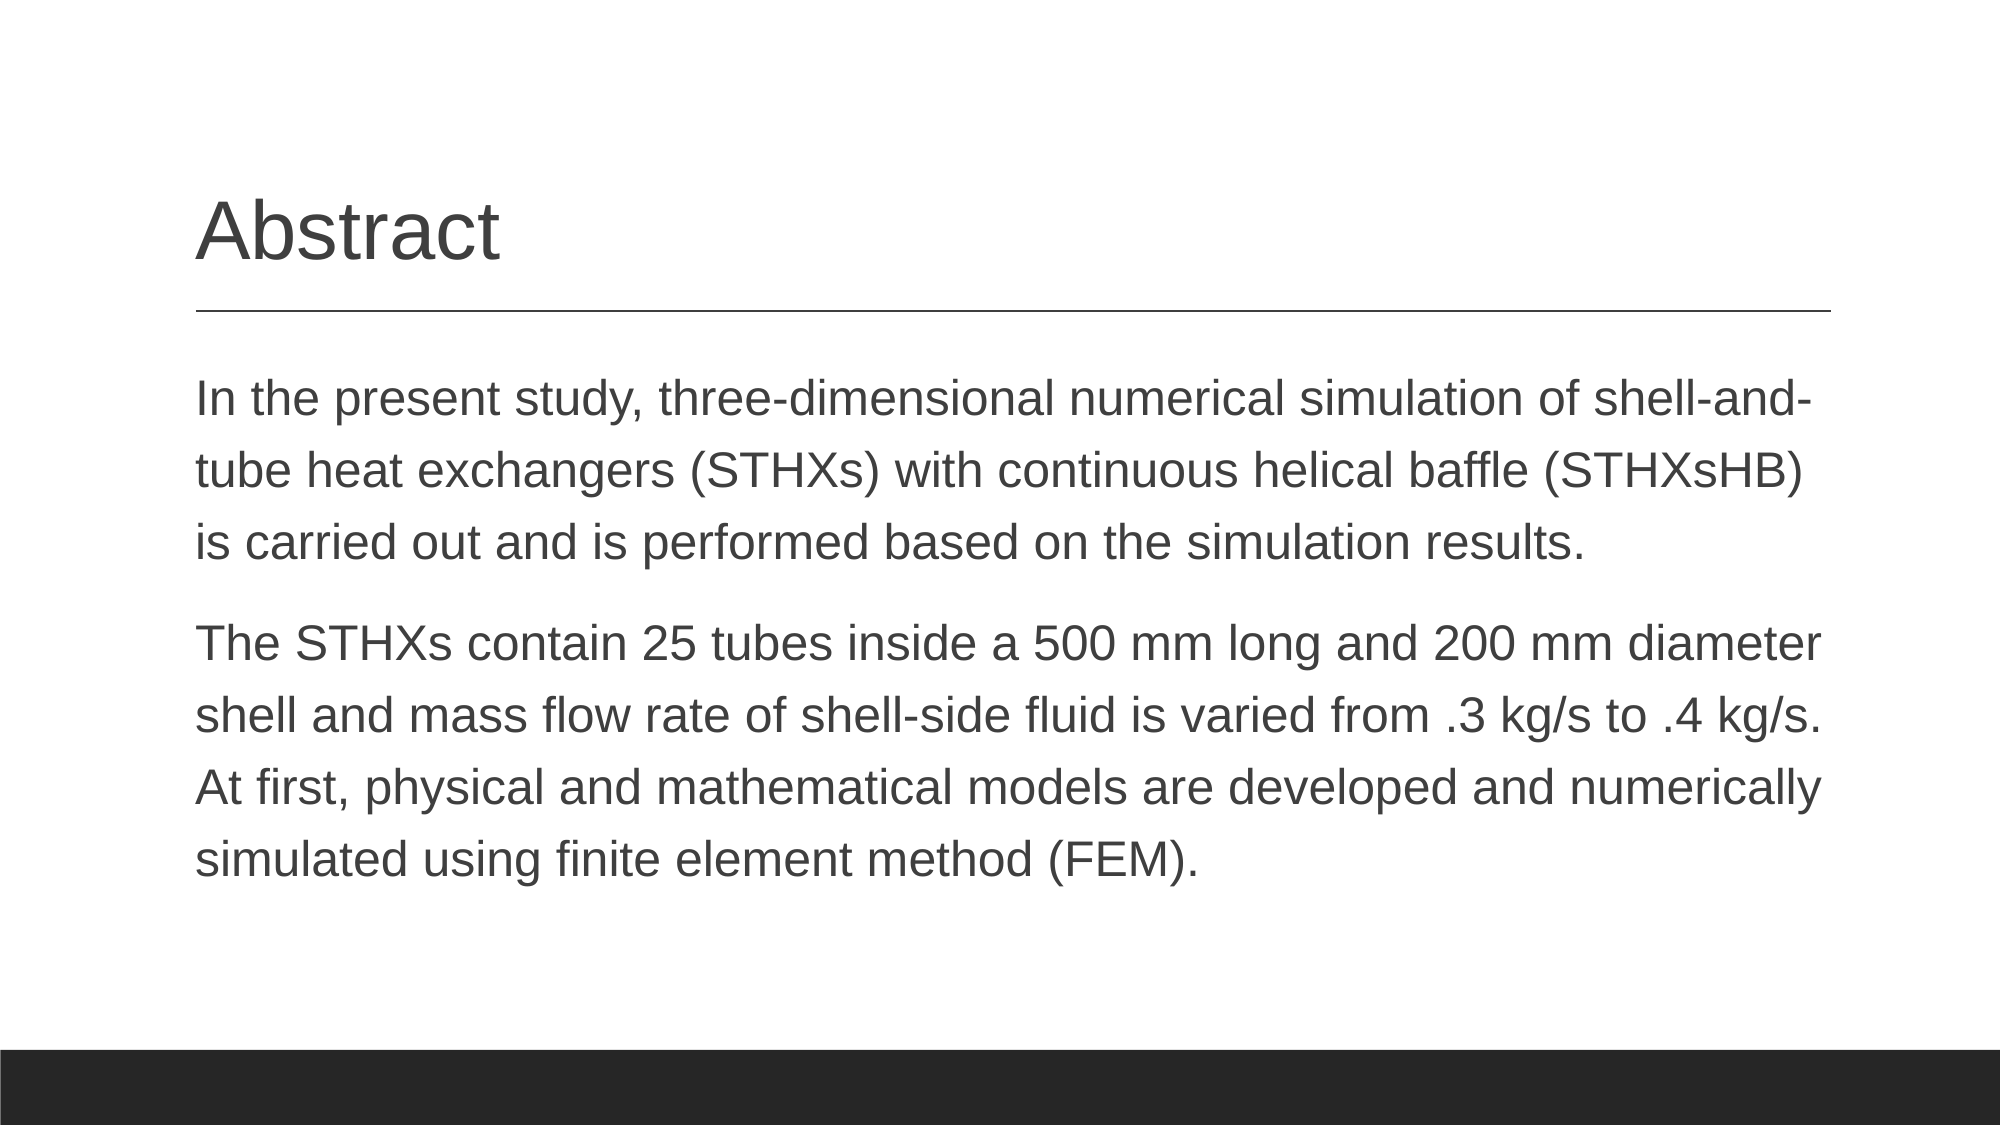

# Abstract
In the present study, three-dimensional numerical simulation of shell-and-tube heat exchangers (STHXs) with continuous helical baffle (STHXsHB) is carried out and is performed based on the simulation results.
The STHXs contain 25 tubes inside a 500 mm long and 200 mm diameter shell and mass flow rate of shell-side fluid is varied from .3 kg/s to .4 kg/s. At first, physical and mathematical models are developed and numerically simulated using finite element method (FEM).